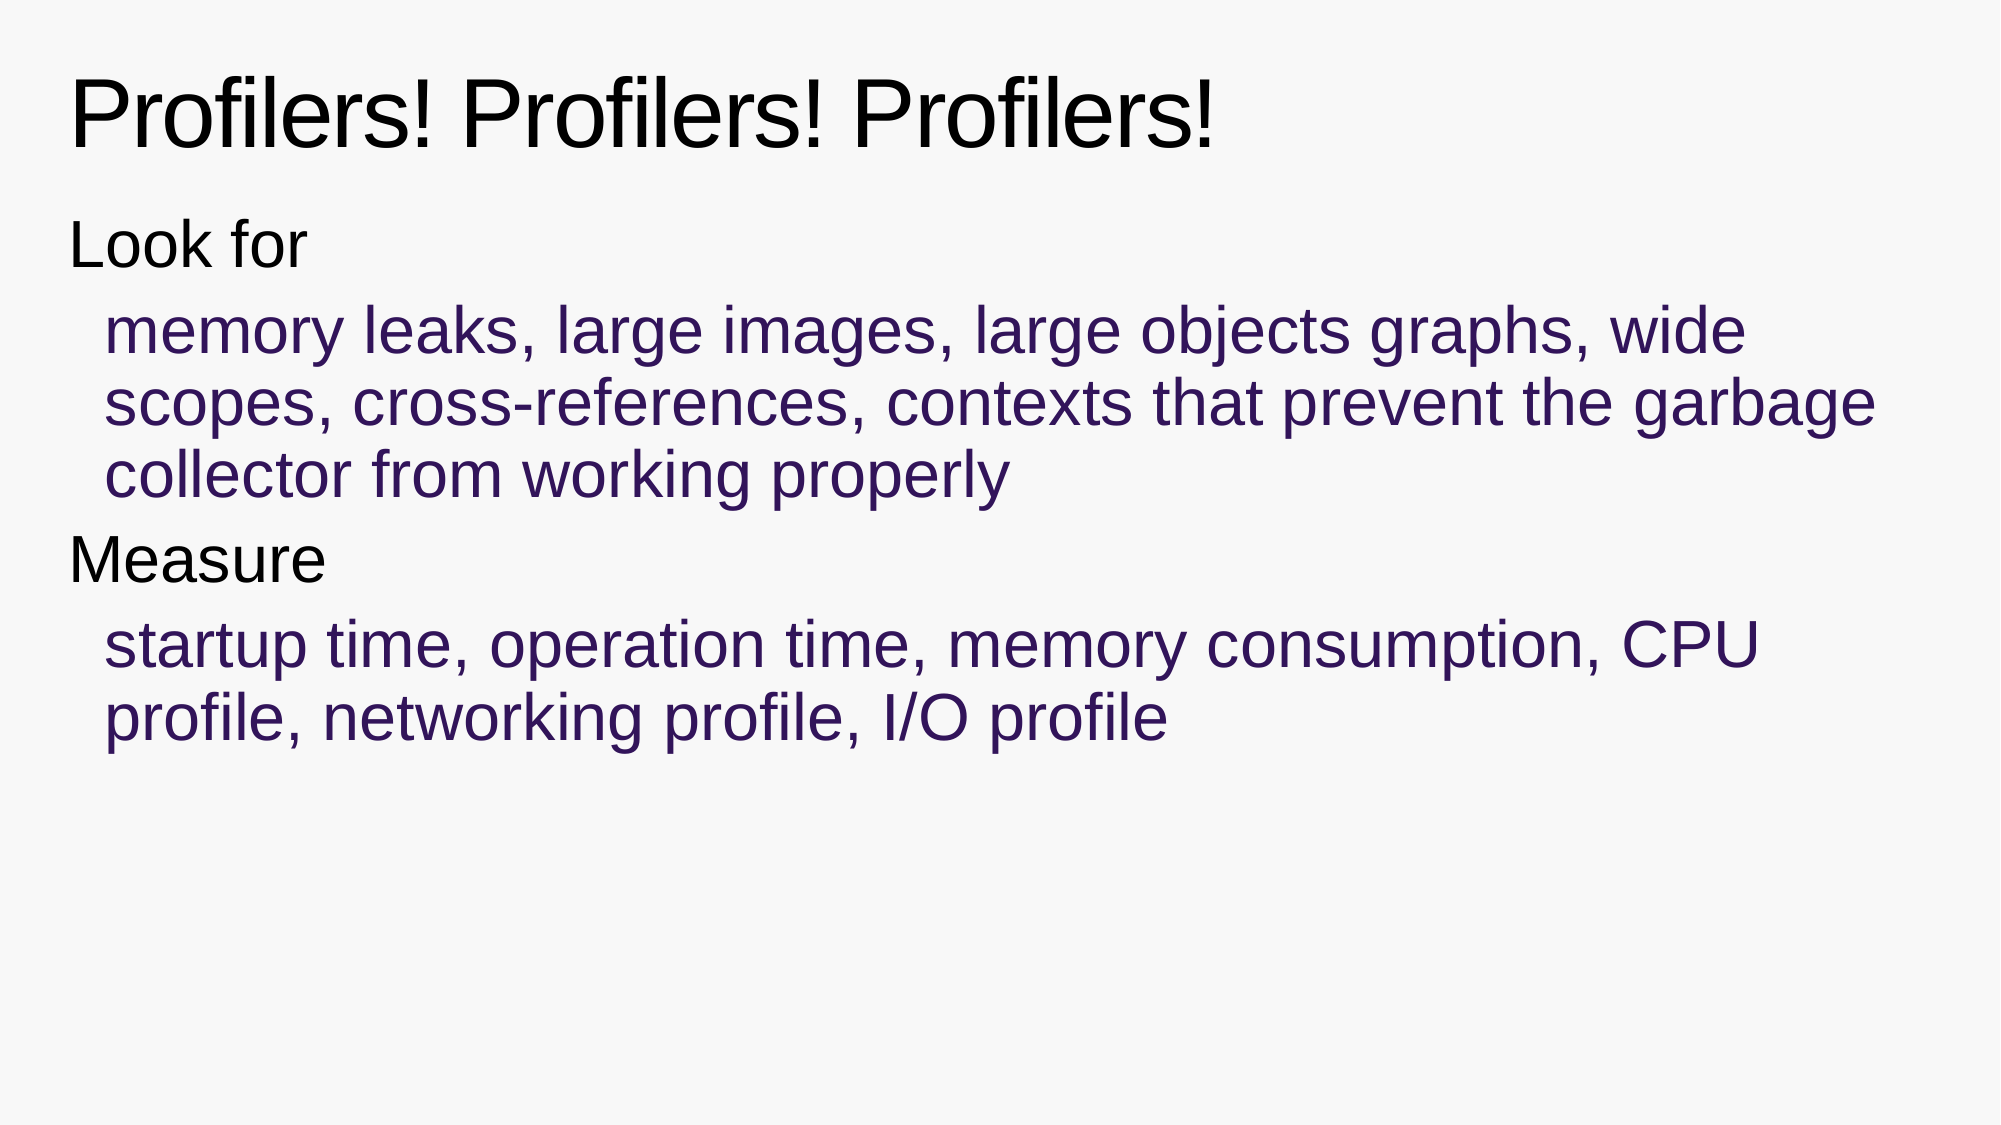

# Profilers! Profilers! Profilers!
Look for
memory leaks, large images, large objects graphs, wide scopes, cross-references, contexts that prevent the garbage collector from working properly
Measure
startup time, operation time, memory consumption, CPU profile, networking profile, I/O profile